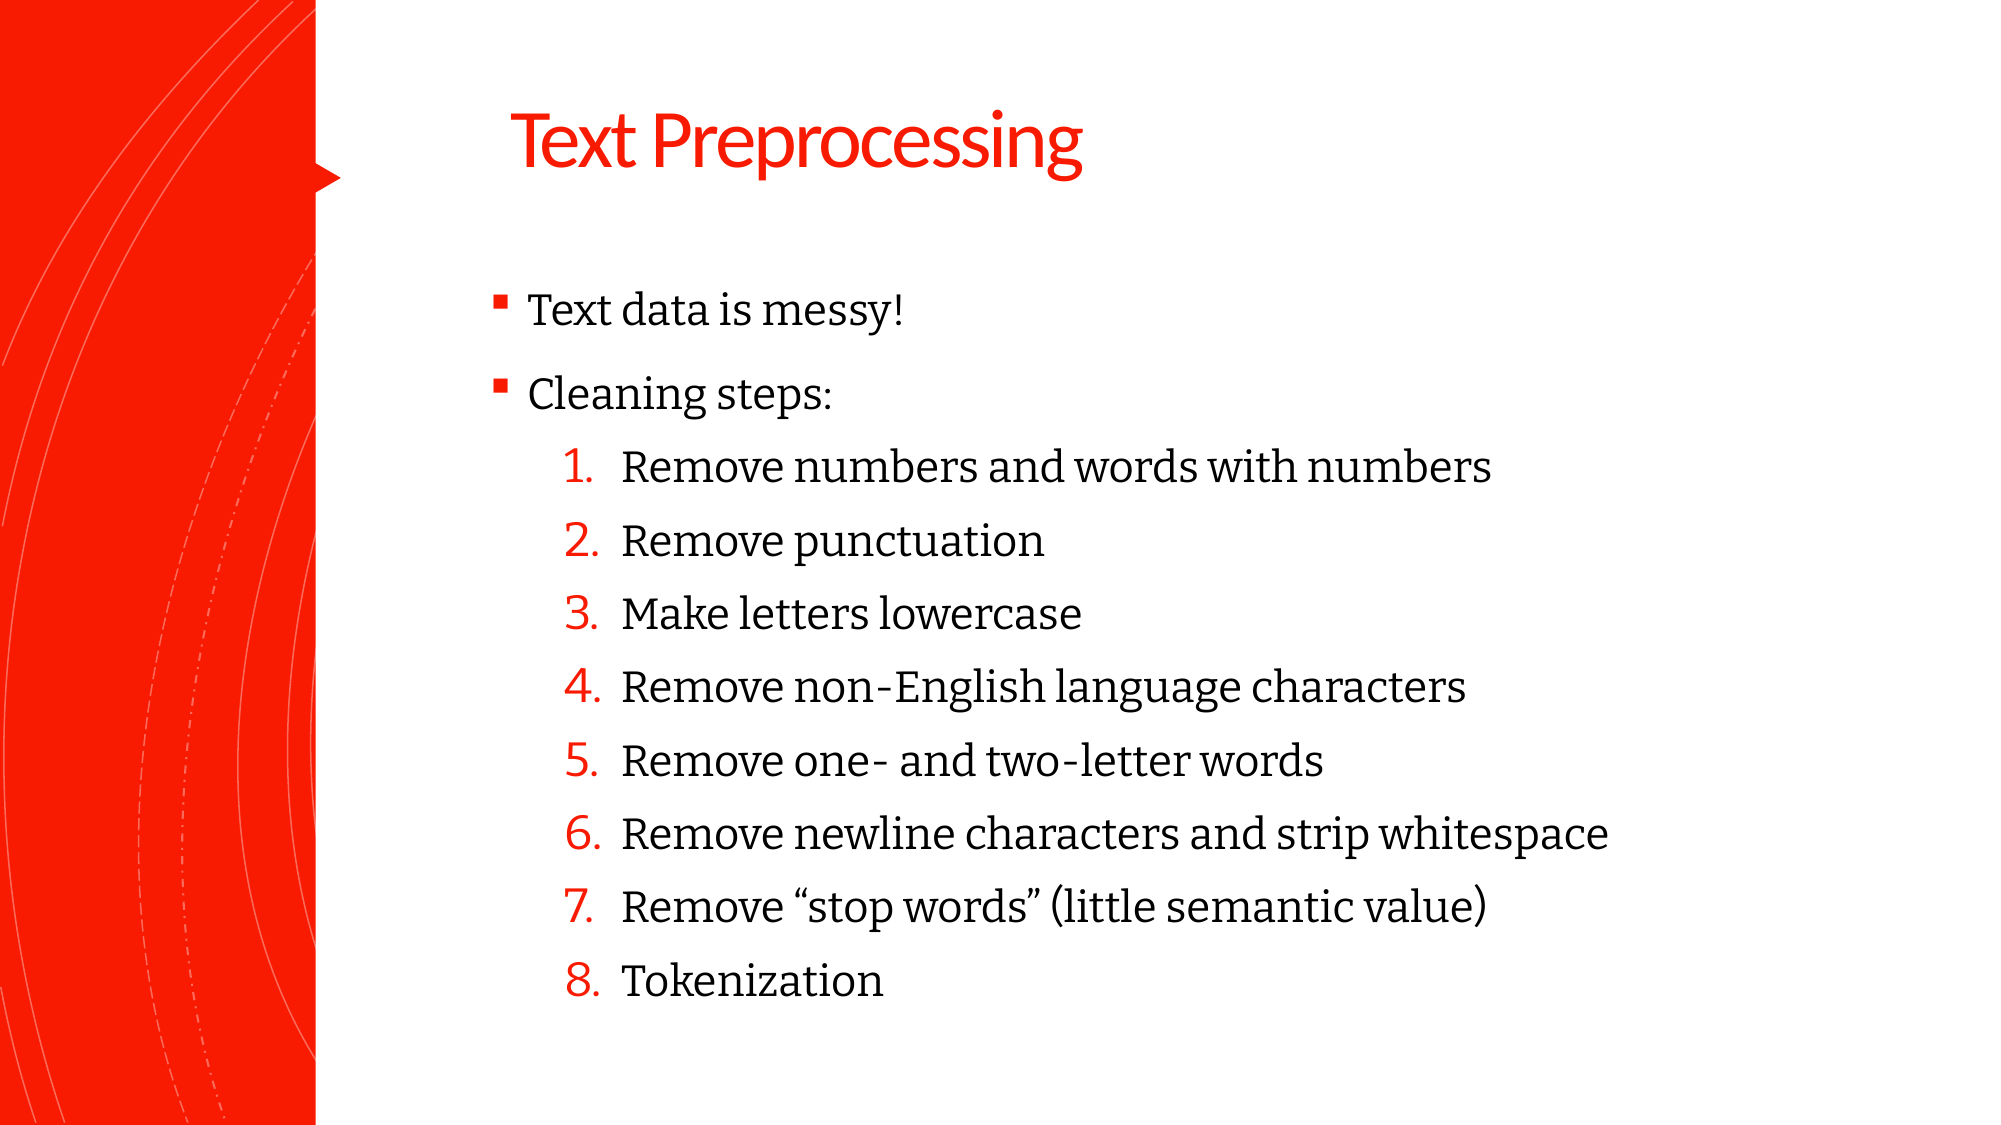

# Text Preprocessing

Text data is messy!
Cleaning steps:
Remove numbers and words with numbers
Remove punctuation
Make letters lowercase
Remove non-English language characters
Remove one- and two-letter words
Remove newline characters and strip whitespace
Remove “stop words” (little semantic value)
Tokenization